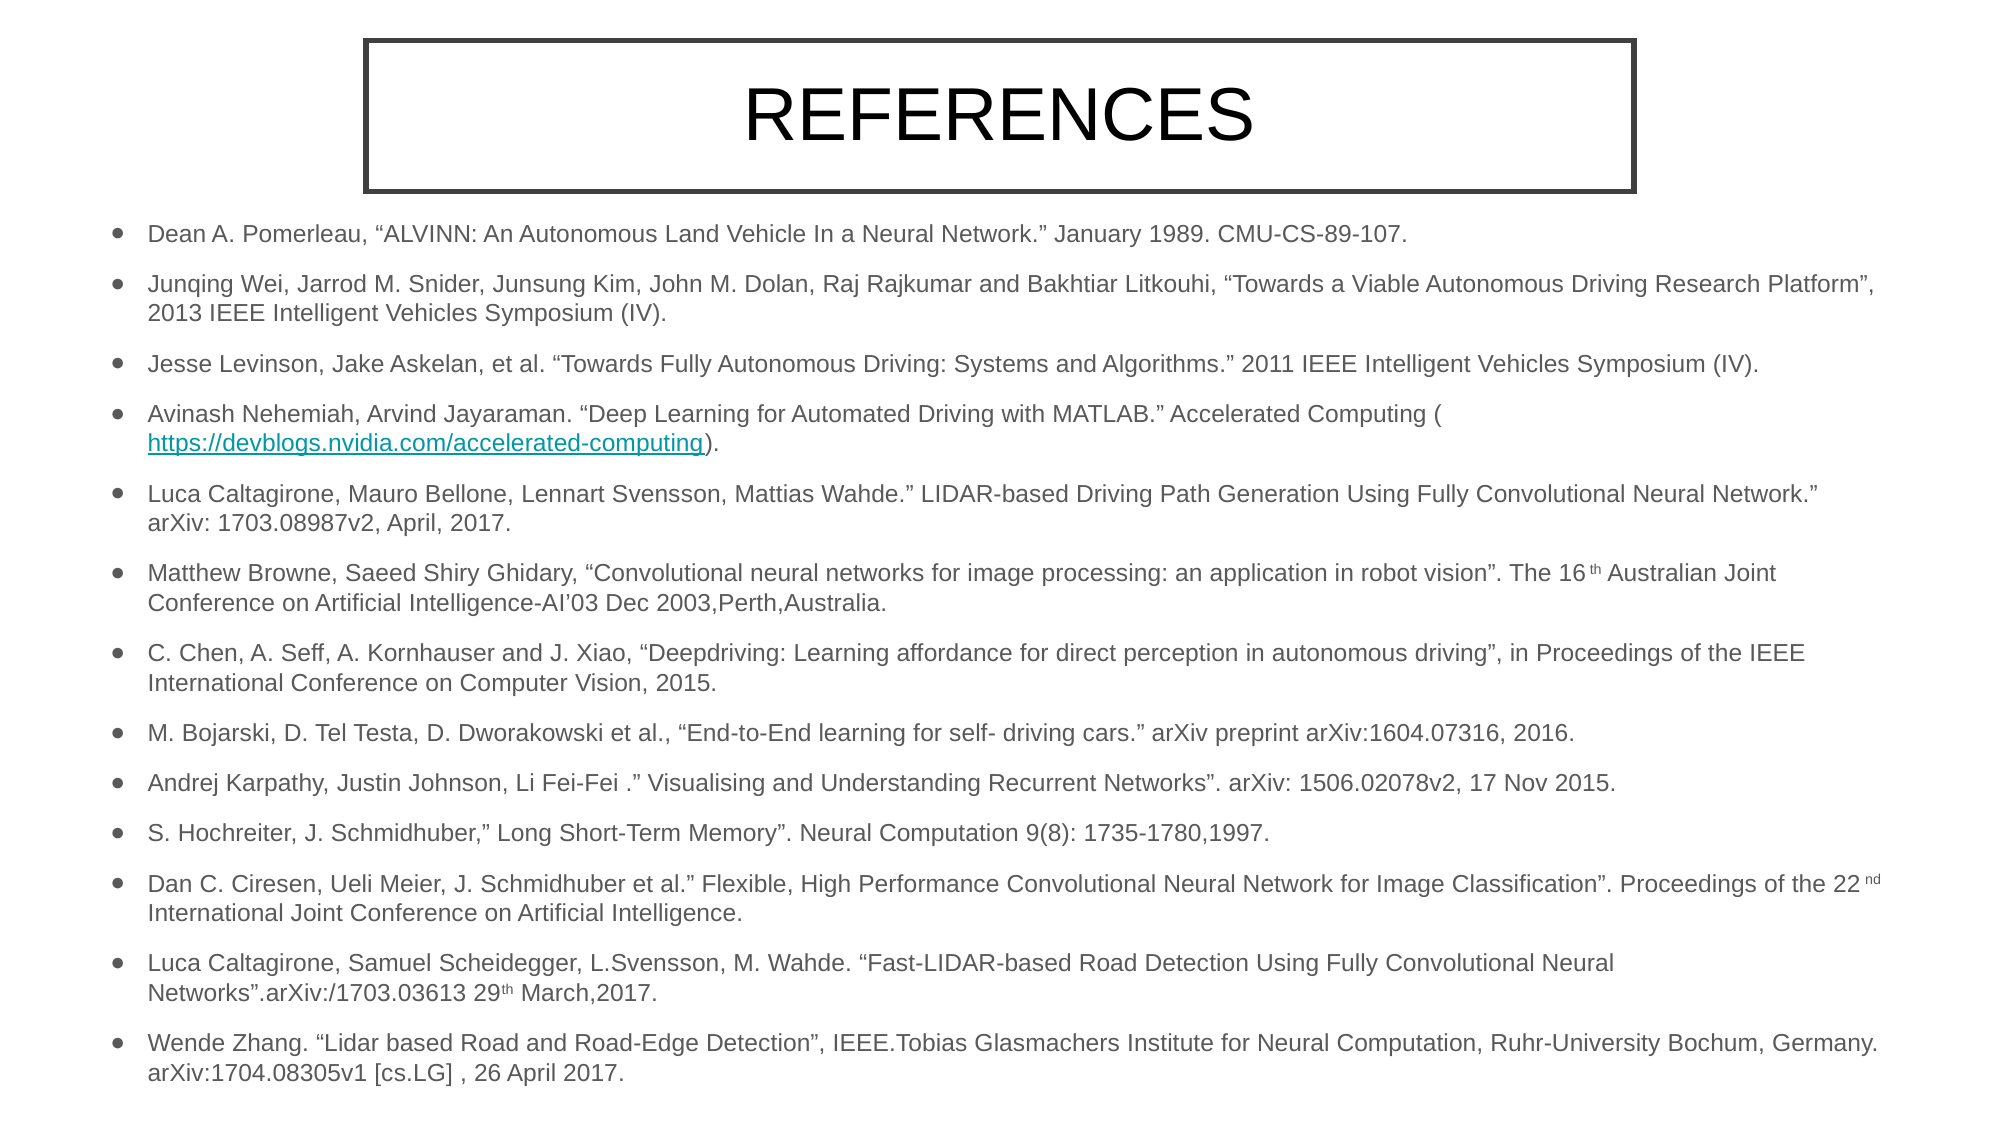

REFERENCES
Dean A. Pomerleau, “ALVINN: An Autonomous Land Vehicle In a Neural Network.” January 1989. CMU-CS-89-107.
Junqing Wei, Jarrod M. Snider, Junsung Kim, John M. Dolan, Raj Rajkumar and Bakhtiar Litkouhi, “Towards a Viable Autonomous Driving Research Platform”, 2013 IEEE Intelligent Vehicles Symposium (IV).
Jesse Levinson, Jake Askelan, et al. “Towards Fully Autonomous Driving: Systems and Algorithms.” 2011 IEEE Intelligent Vehicles Symposium (IV).
Avinash Nehemiah, Arvind Jayaraman. “Deep Learning for Automated Driving with MATLAB.” Accelerated Computing (https://devblogs.nvidia.com/accelerated-computing).
Luca Caltagirone, Mauro Bellone, Lennart Svensson, Mattias Wahde.” LIDAR-based Driving Path Generation Using Fully Convolutional Neural Network.” arXiv: 1703.08987v2, April, 2017.
Matthew Browne, Saeed Shiry Ghidary, “Convolutional neural networks for image processing: an application in robot vision”. The 16th Australian Joint Conference on Artificial Intelligence-AI’03 Dec 2003,Perth,Australia.
C. Chen, A. Seff, A. Kornhauser and J. Xiao, “Deepdriving: Learning affordance for direct perception in autonomous driving”, in Proceedings of the IEEE International Conference on Computer Vision, 2015.
M. Bojarski, D. Tel Testa, D. Dworakowski et al., “End-to-End learning for self- driving cars.” arXiv preprint arXiv:1604.07316, 2016.
Andrej Karpathy, Justin Johnson, Li Fei-Fei .” Visualising and Understanding Recurrent Networks”. arXiv: 1506.02078v2, 17 Nov 2015.
S. Hochreiter, J. Schmidhuber,” Long Short-Term Memory”. Neural Computation 9(8): 1735-1780,1997.
Dan C. Ciresen, Ueli Meier, J. Schmidhuber et al.” Flexible, High Performance Convolutional Neural Network for Image Classification”. Proceedings of the 22nd International Joint Conference on Artificial Intelligence.
Luca Caltagirone, Samuel Scheidegger, L.Svensson, M. Wahde. “Fast-LIDAR-based Road Detection Using Fully Convolutional Neural Networks”.arXiv:/1703.03613 29th March,2017.
Wende Zhang. “Lidar based Road and Road-Edge Detection”, IEEE.Tobias Glasmachers Institute for Neural Computation, Ruhr-University Bochum, Germany. arXiv:1704.08305v1 [cs.LG] , 26 April 2017.